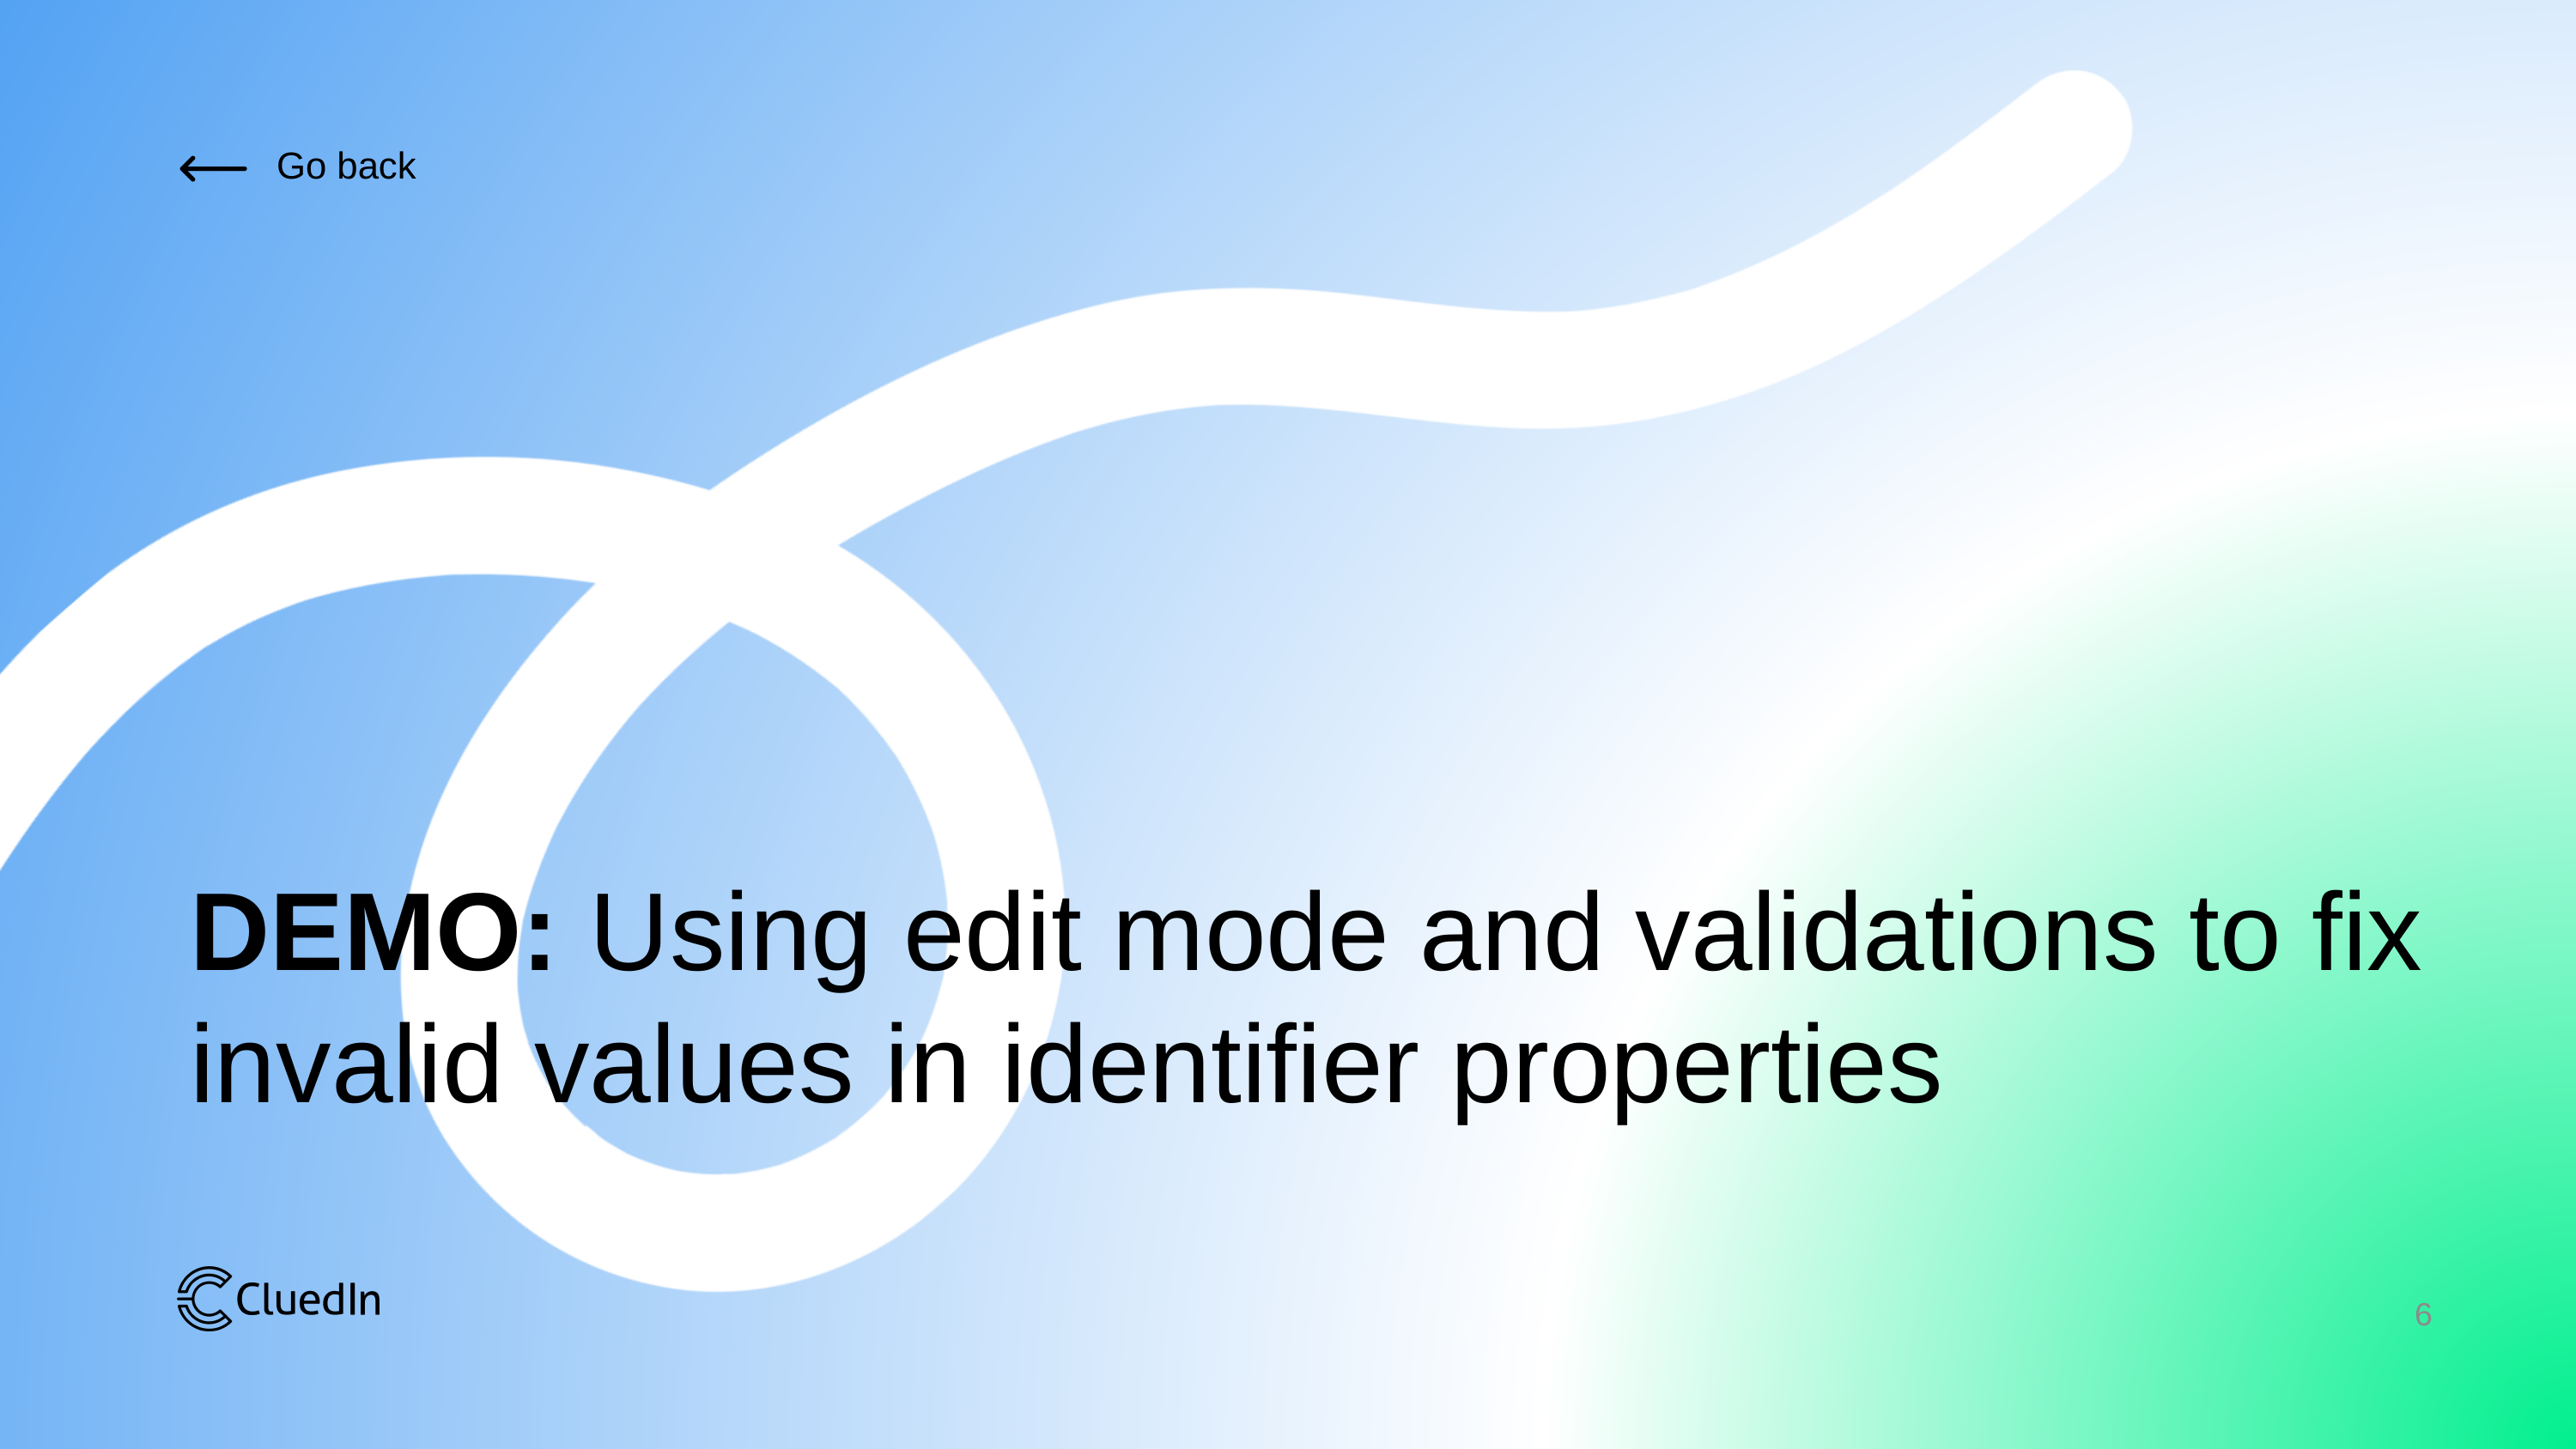

DEMO: Using edit mode and validations to fix invalid values in identifier properties
6